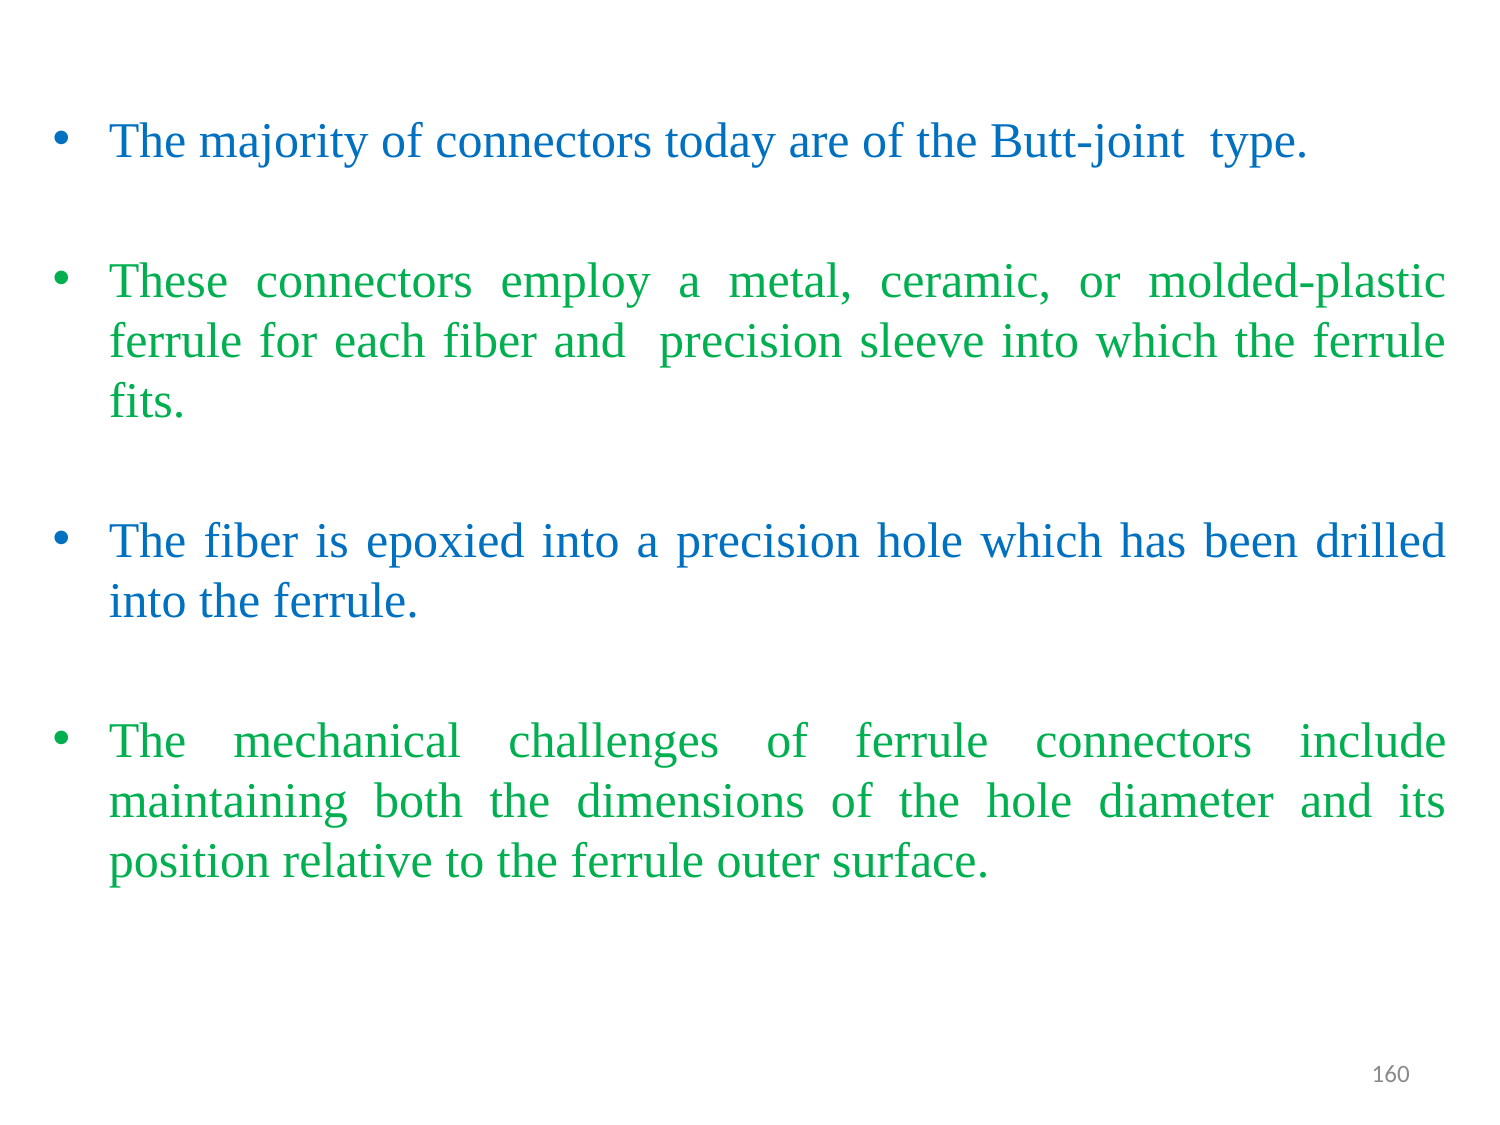

#
The majority of connectors today are of the Butt-joint  type.

These connectors employ a metal, ceramic, or molded-plastic ferrule for each fiber and  precision sleeve into which the ferrule fits.

The fiber is epoxied into a precision hole which has been drilled into the ferrule.

The mechanical challenges of ferrule connectors include maintaining both the dimensions of the hole diameter and its position relative to the ferrule outer surface.

160